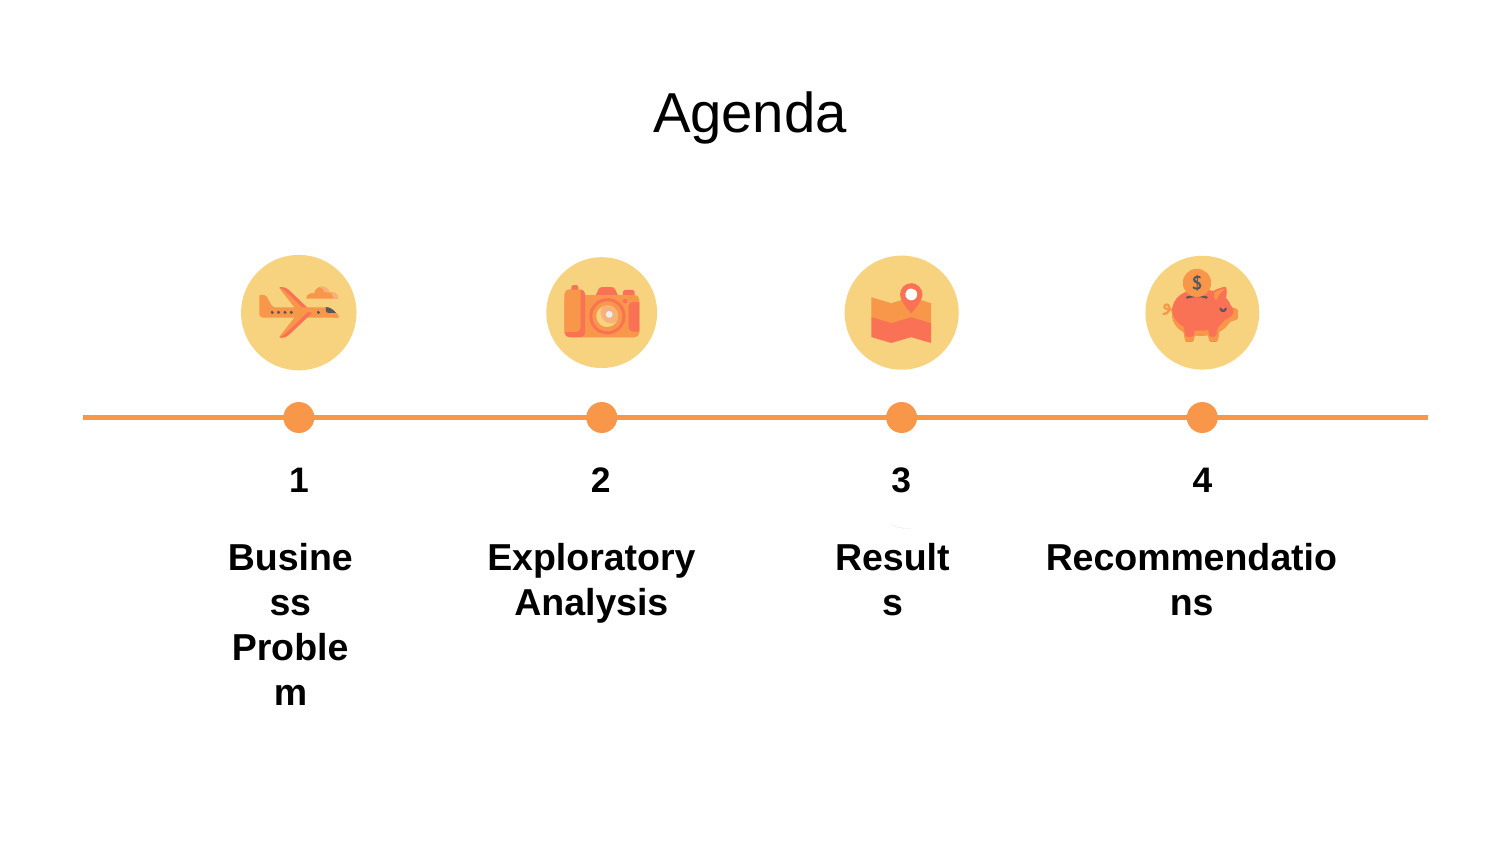

# Agenda

1
2
3
4
Exploratory Analysis
Recommendations
Business Problem
Results